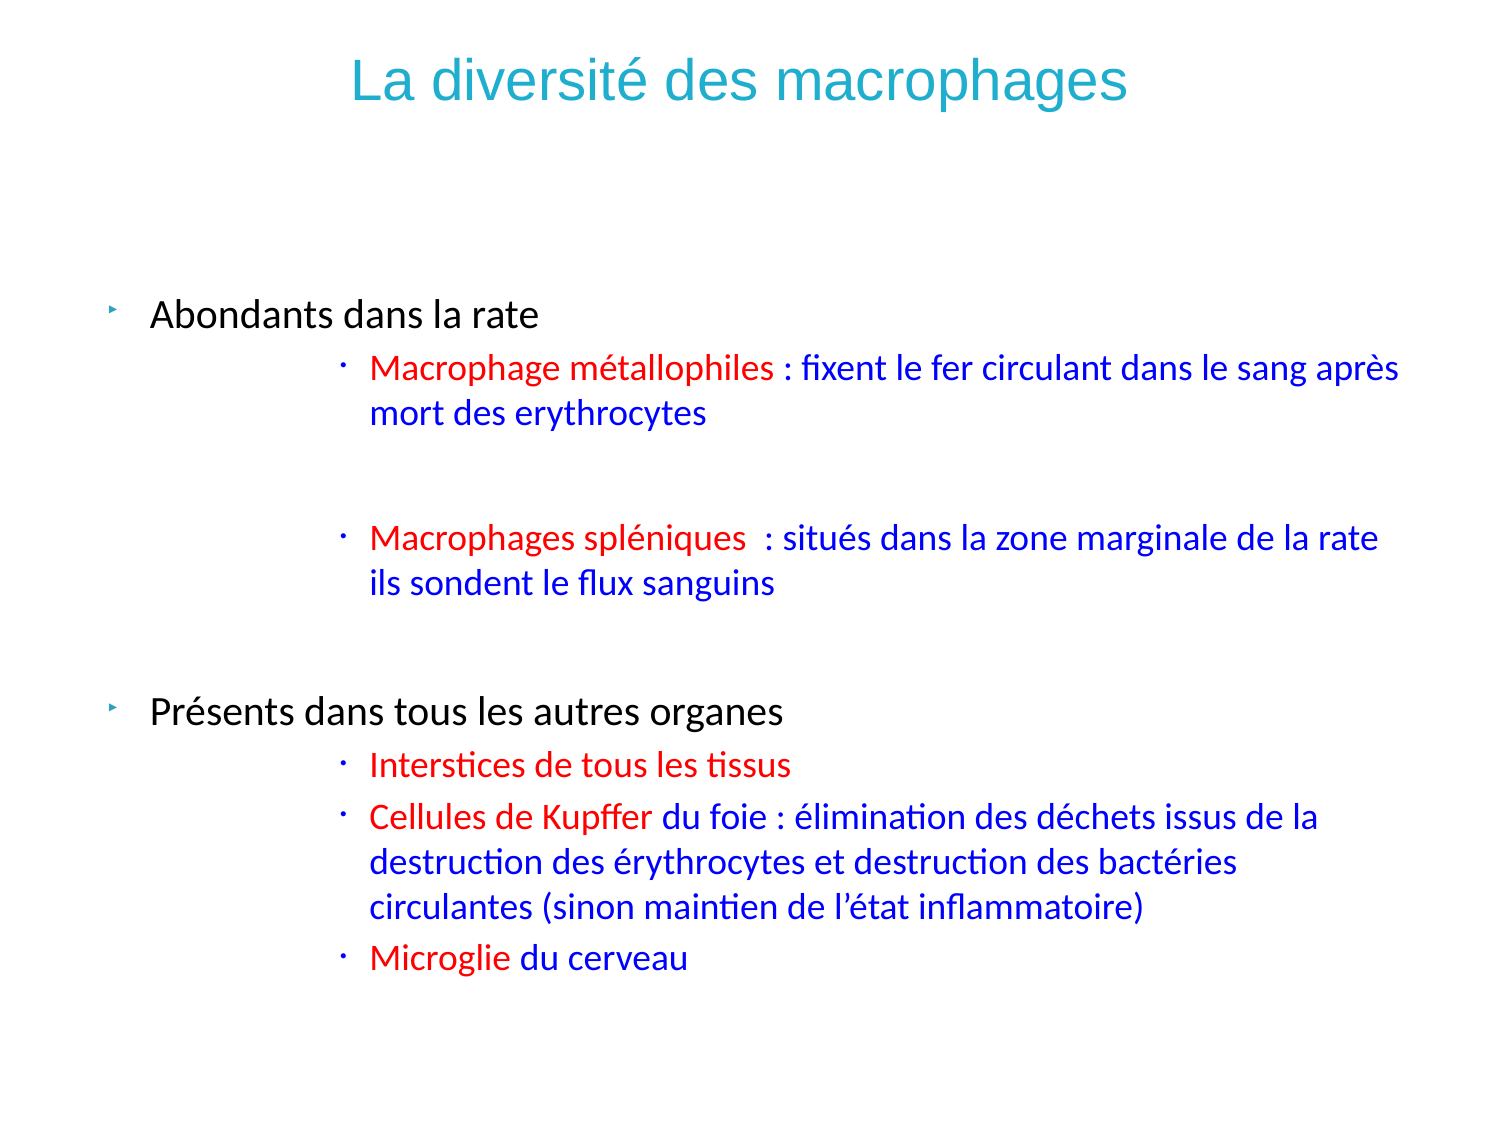

# La diversité des macrophages
Abondants dans la rate
Macrophage métallophiles : fixent le fer circulant dans le sang après mort des erythrocytes

Macrophages spléniques  : situés dans la zone marginale de la rate ils sondent le flux sanguins

Présents dans tous les autres organes
Interstices de tous les tissus
Cellules de Kupffer du foie : élimination des déchets issus de la destruction des érythrocytes et destruction des bactéries circulantes (sinon maintien de l’état inflammatoire)
Microglie du cerveau